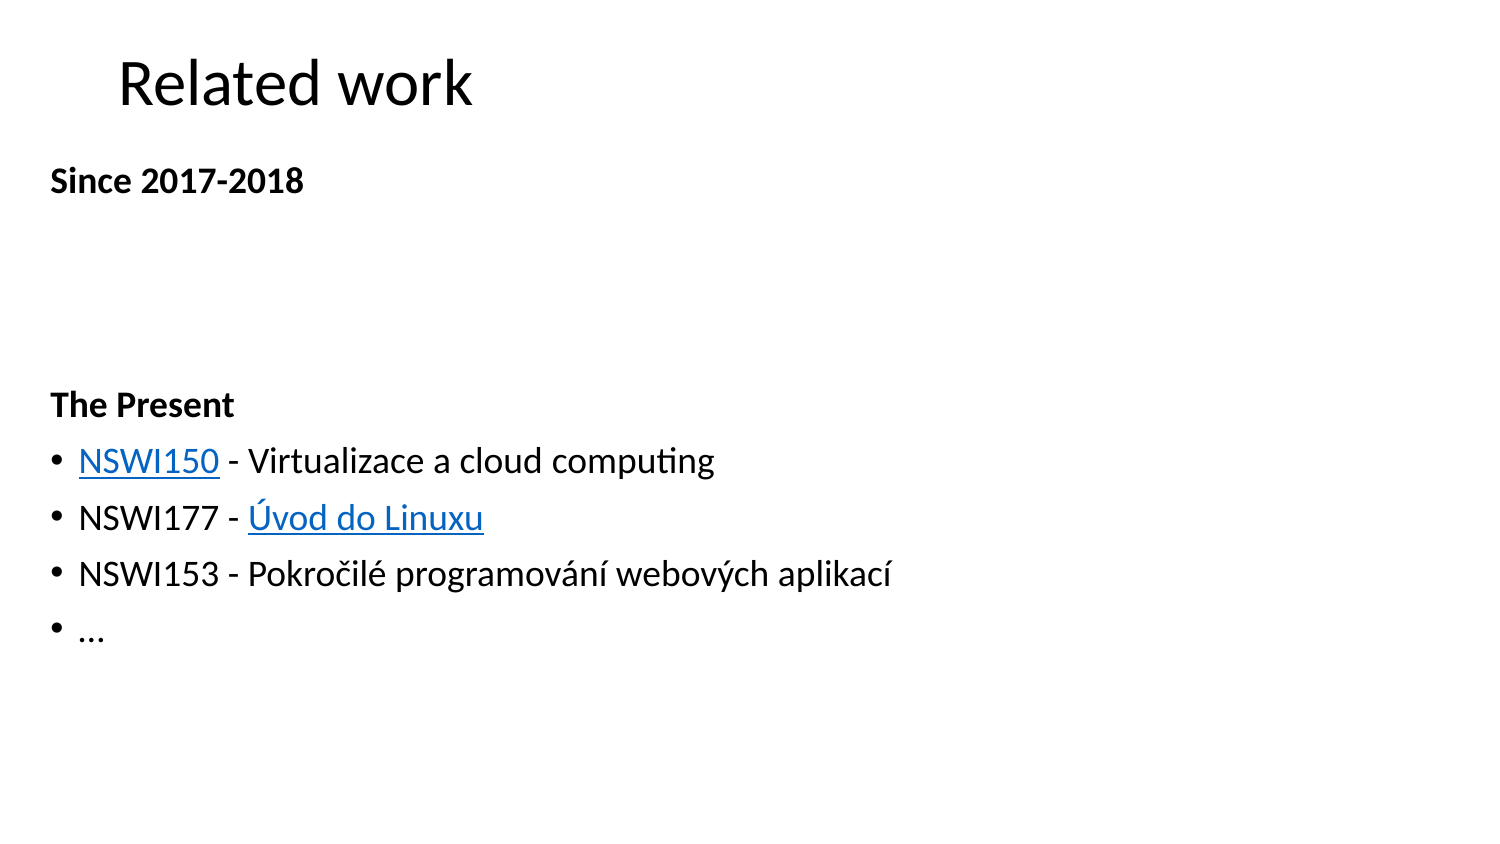

# Related work
Since 2017-2018

The Present
NSWI150 - Virtualizace a cloud computing
NSWI177 - Úvod do Linuxu
NSWI153 - Pokročilé programování webových aplikací
…